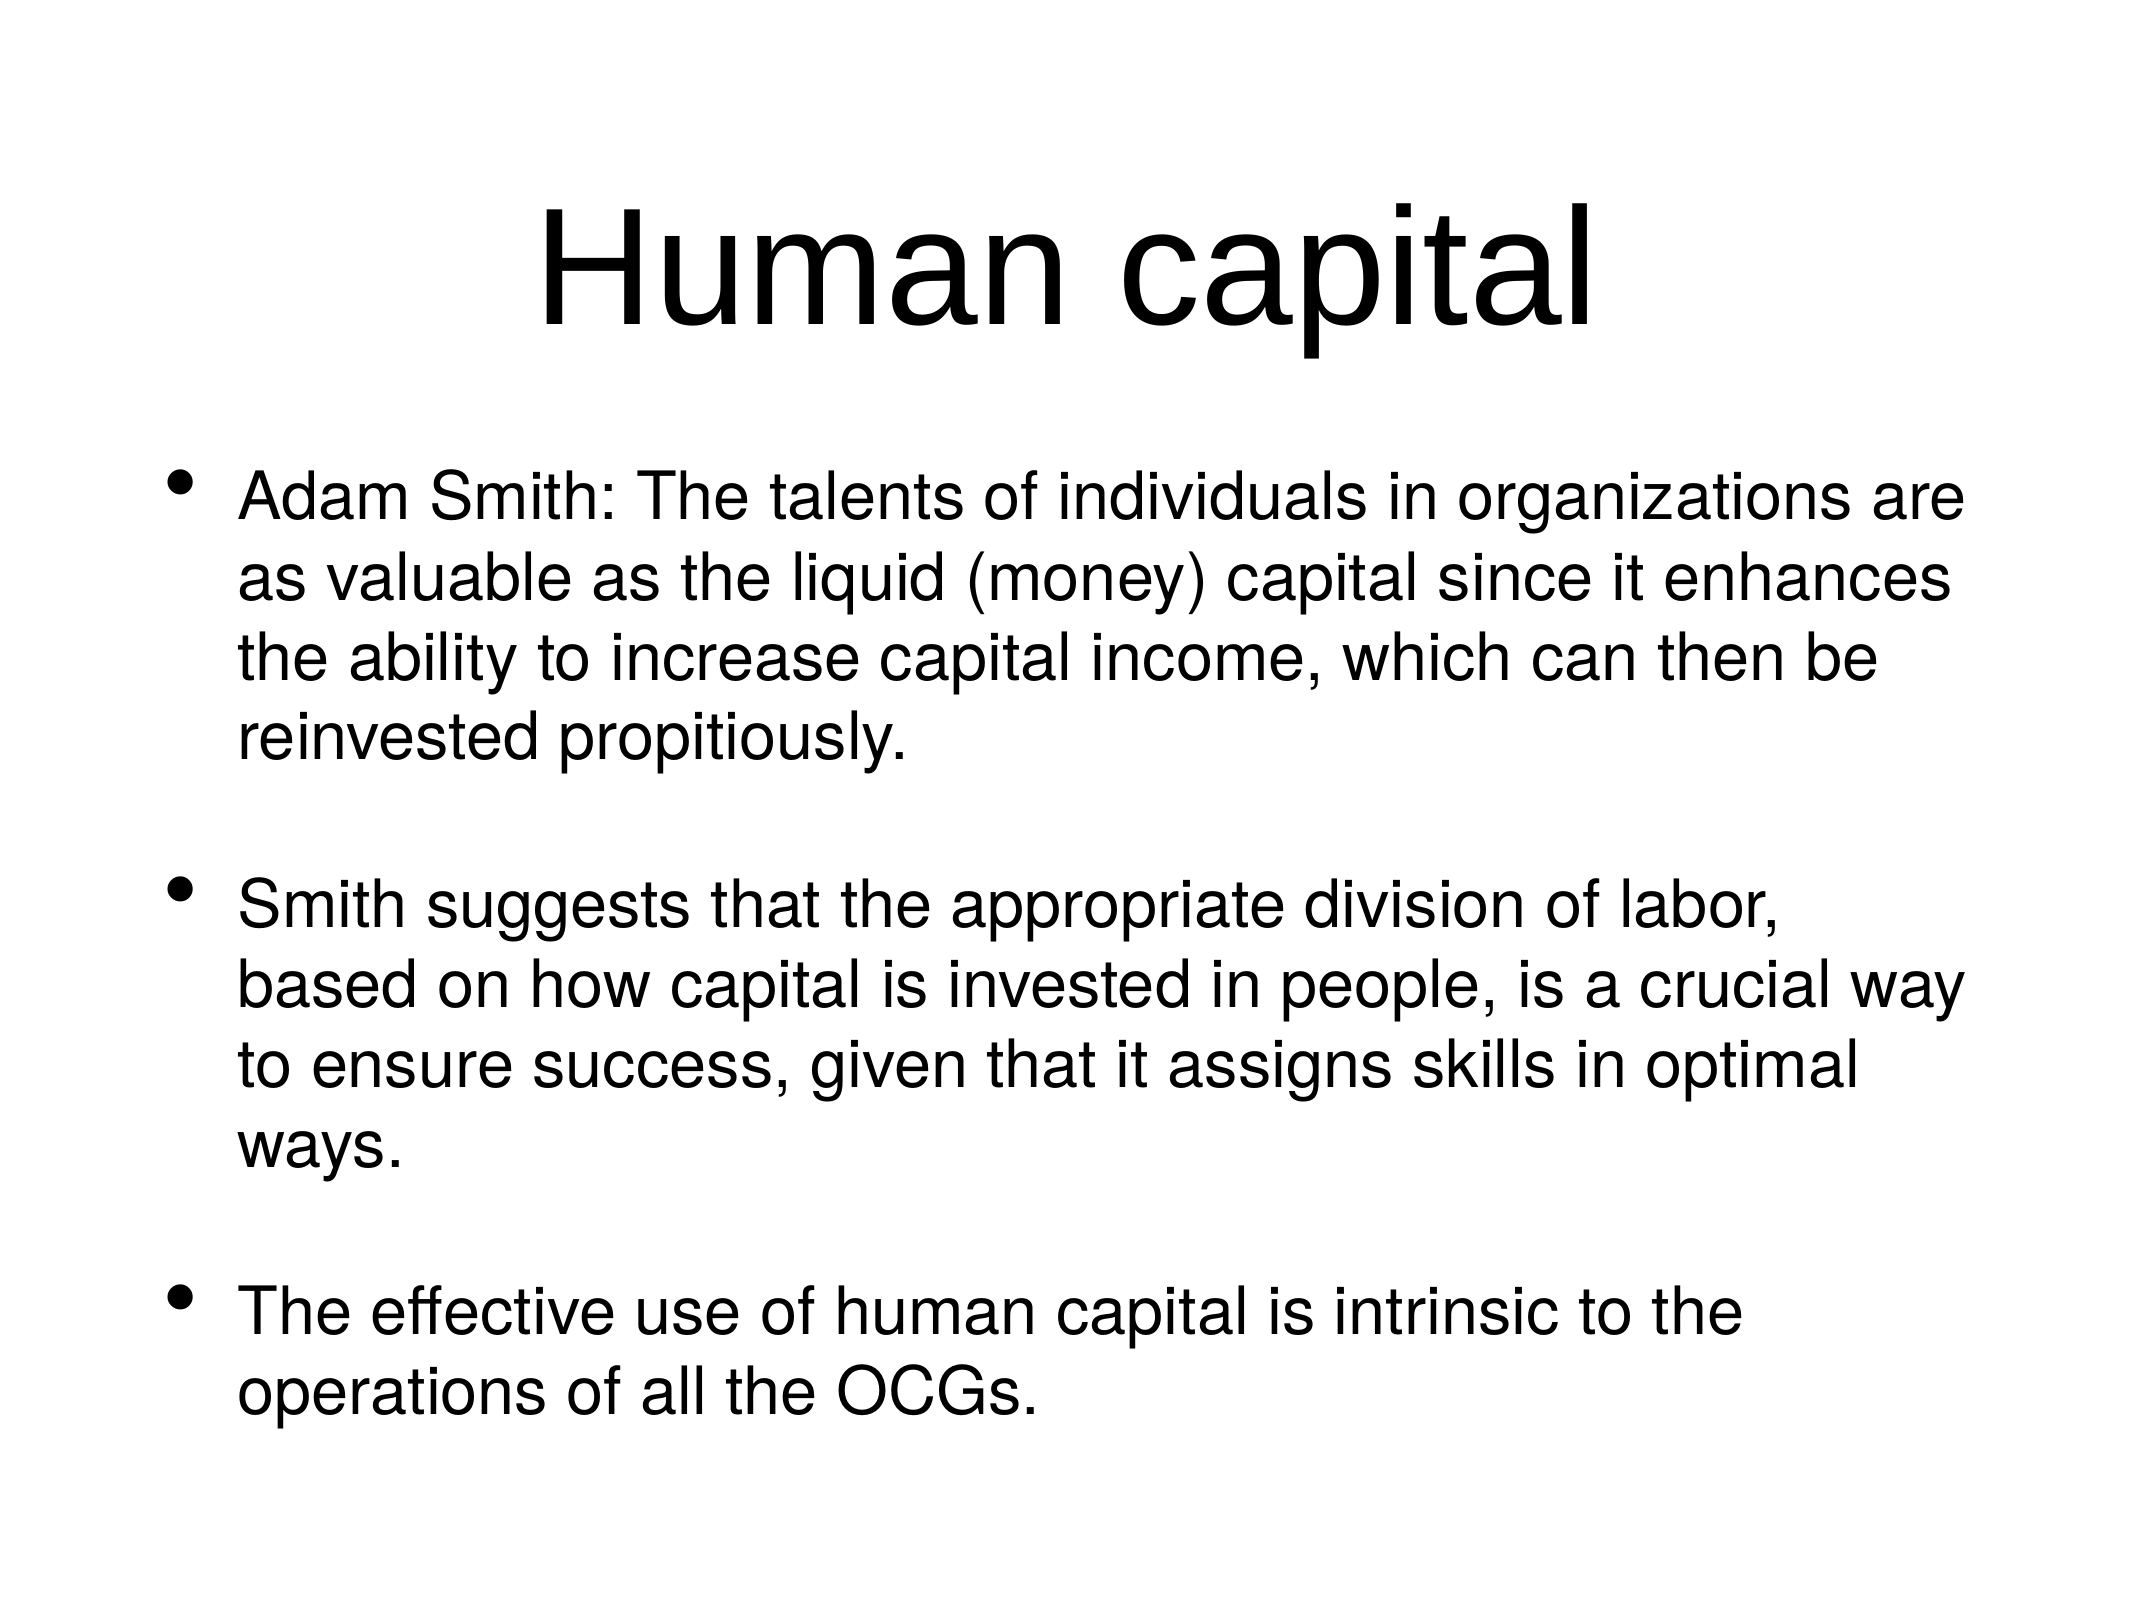

# Human capital
Adam Smith: The talents of individuals in organizations are as valuable as the liquid (money) capital since it enhances the ability to increase capital income, which can then be reinvested propitiously.
Smith suggests that the appropriate division of labor, based on how capital is invested in people, is a crucial way to ensure success, given that it assigns skills in optimal ways.
The effective use of human capital is intrinsic to the operations of all the OCGs.